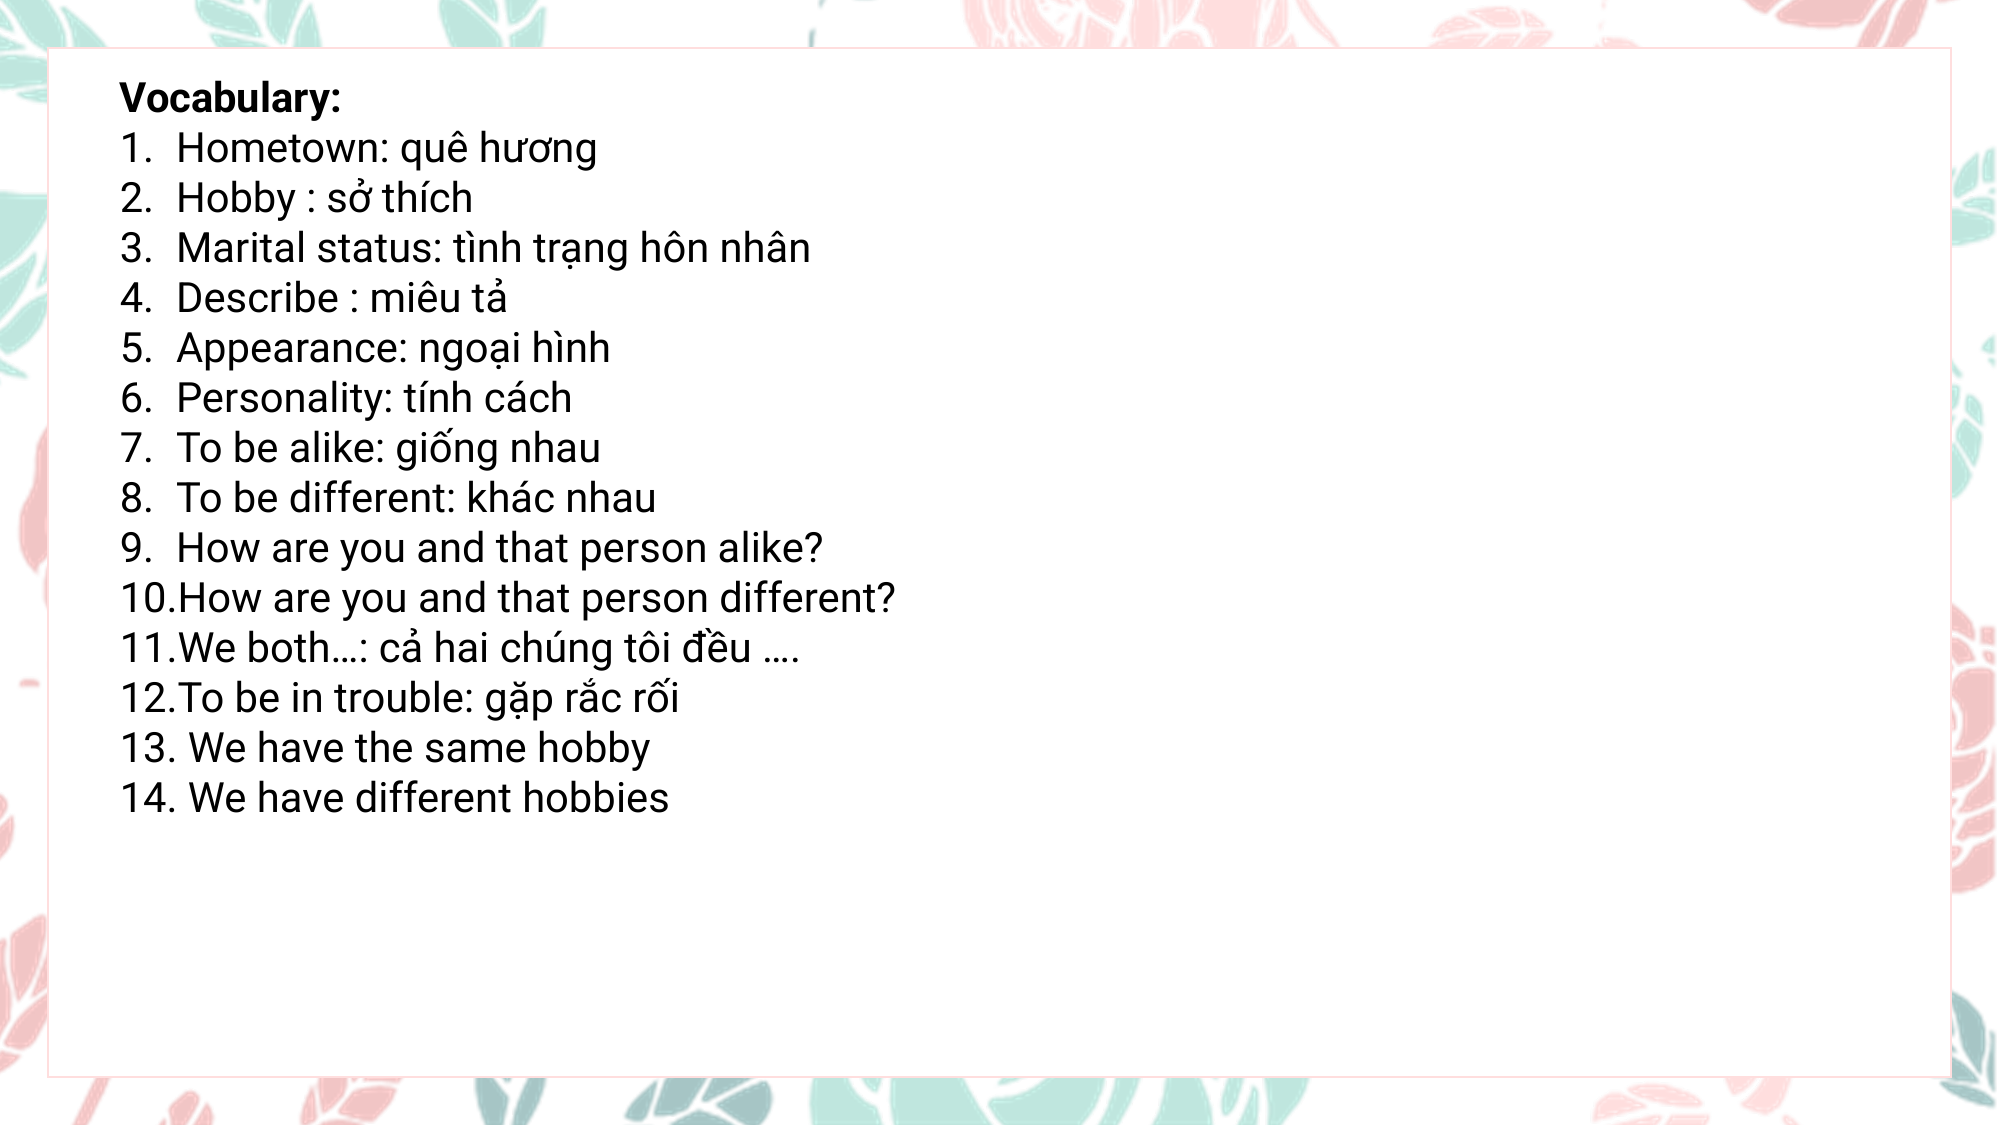

Vocabulary:
Hometown: quê hương
Hobby : sở thích
Marital status: tình trạng hôn nhân
Describe : miêu tả
Appearance: ngoại hình
Personality: tính cách
To be alike: giống nhau
To be different: khác nhau
How are you and that person alike?
How are you and that person different?
We both…: cả hai chúng tôi đều ….
To be in trouble: gặp rắc rối
 We have the same hobby
14. We have different hobbies